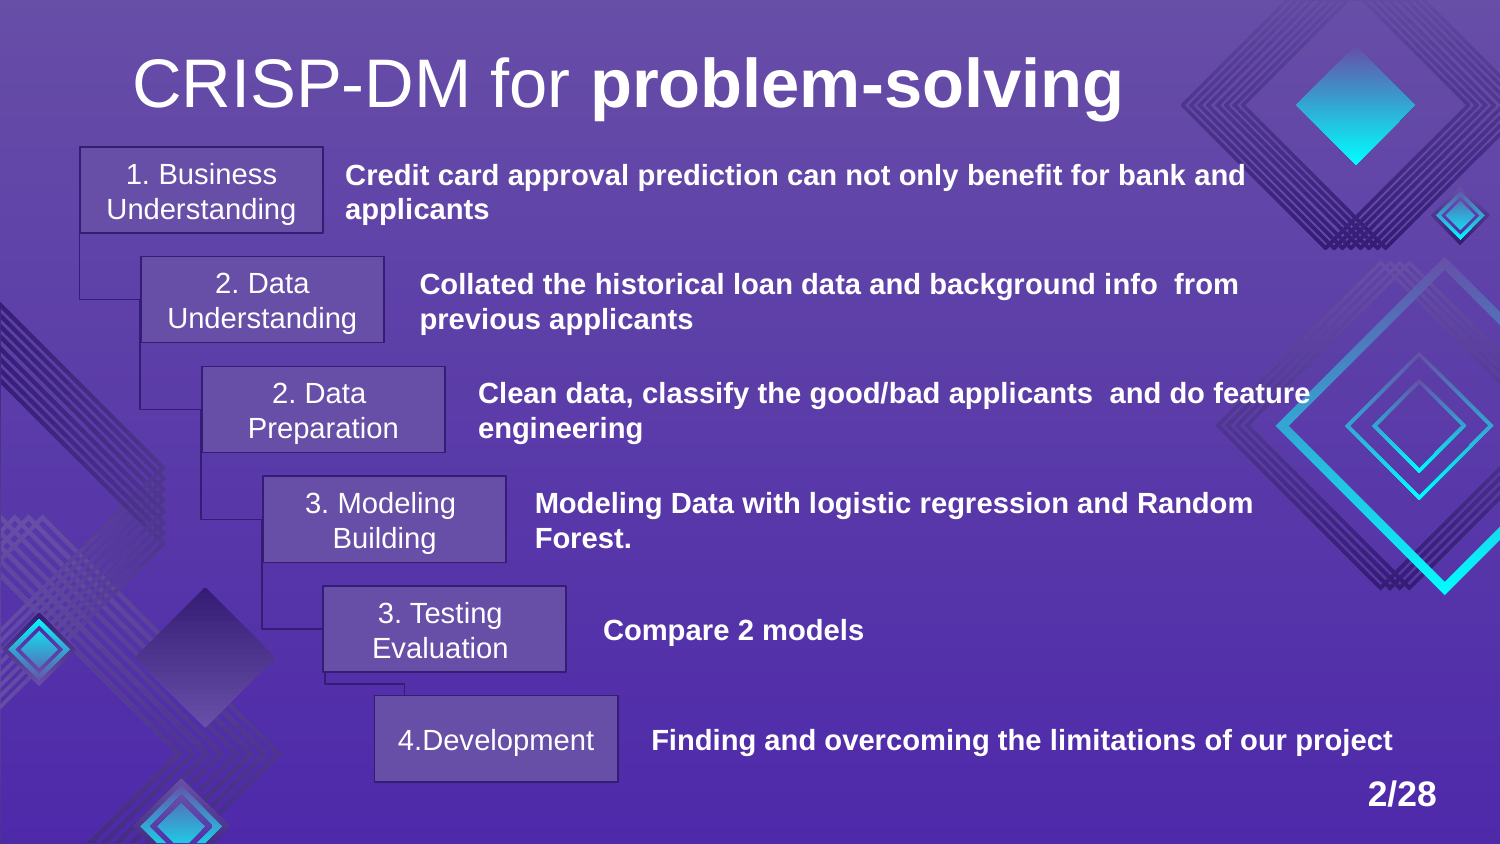

# CRISP-DM for problem-solving
1. Business
Understanding
Credit card approval prediction can not only benefit for bank and applicants
2. Data
Understanding
Collated the historical loan data and background info  from previous applicants
2. Data
Preparation
Clean data, classify the good/bad applicants  and do feature engineering
3. Modeling
Building
Modeling Data with logistic regression and Random Forest.
3. Testing
Evaluation
Compare 2 models
4.Development
Finding and overcoming the limitations of our project
2/28